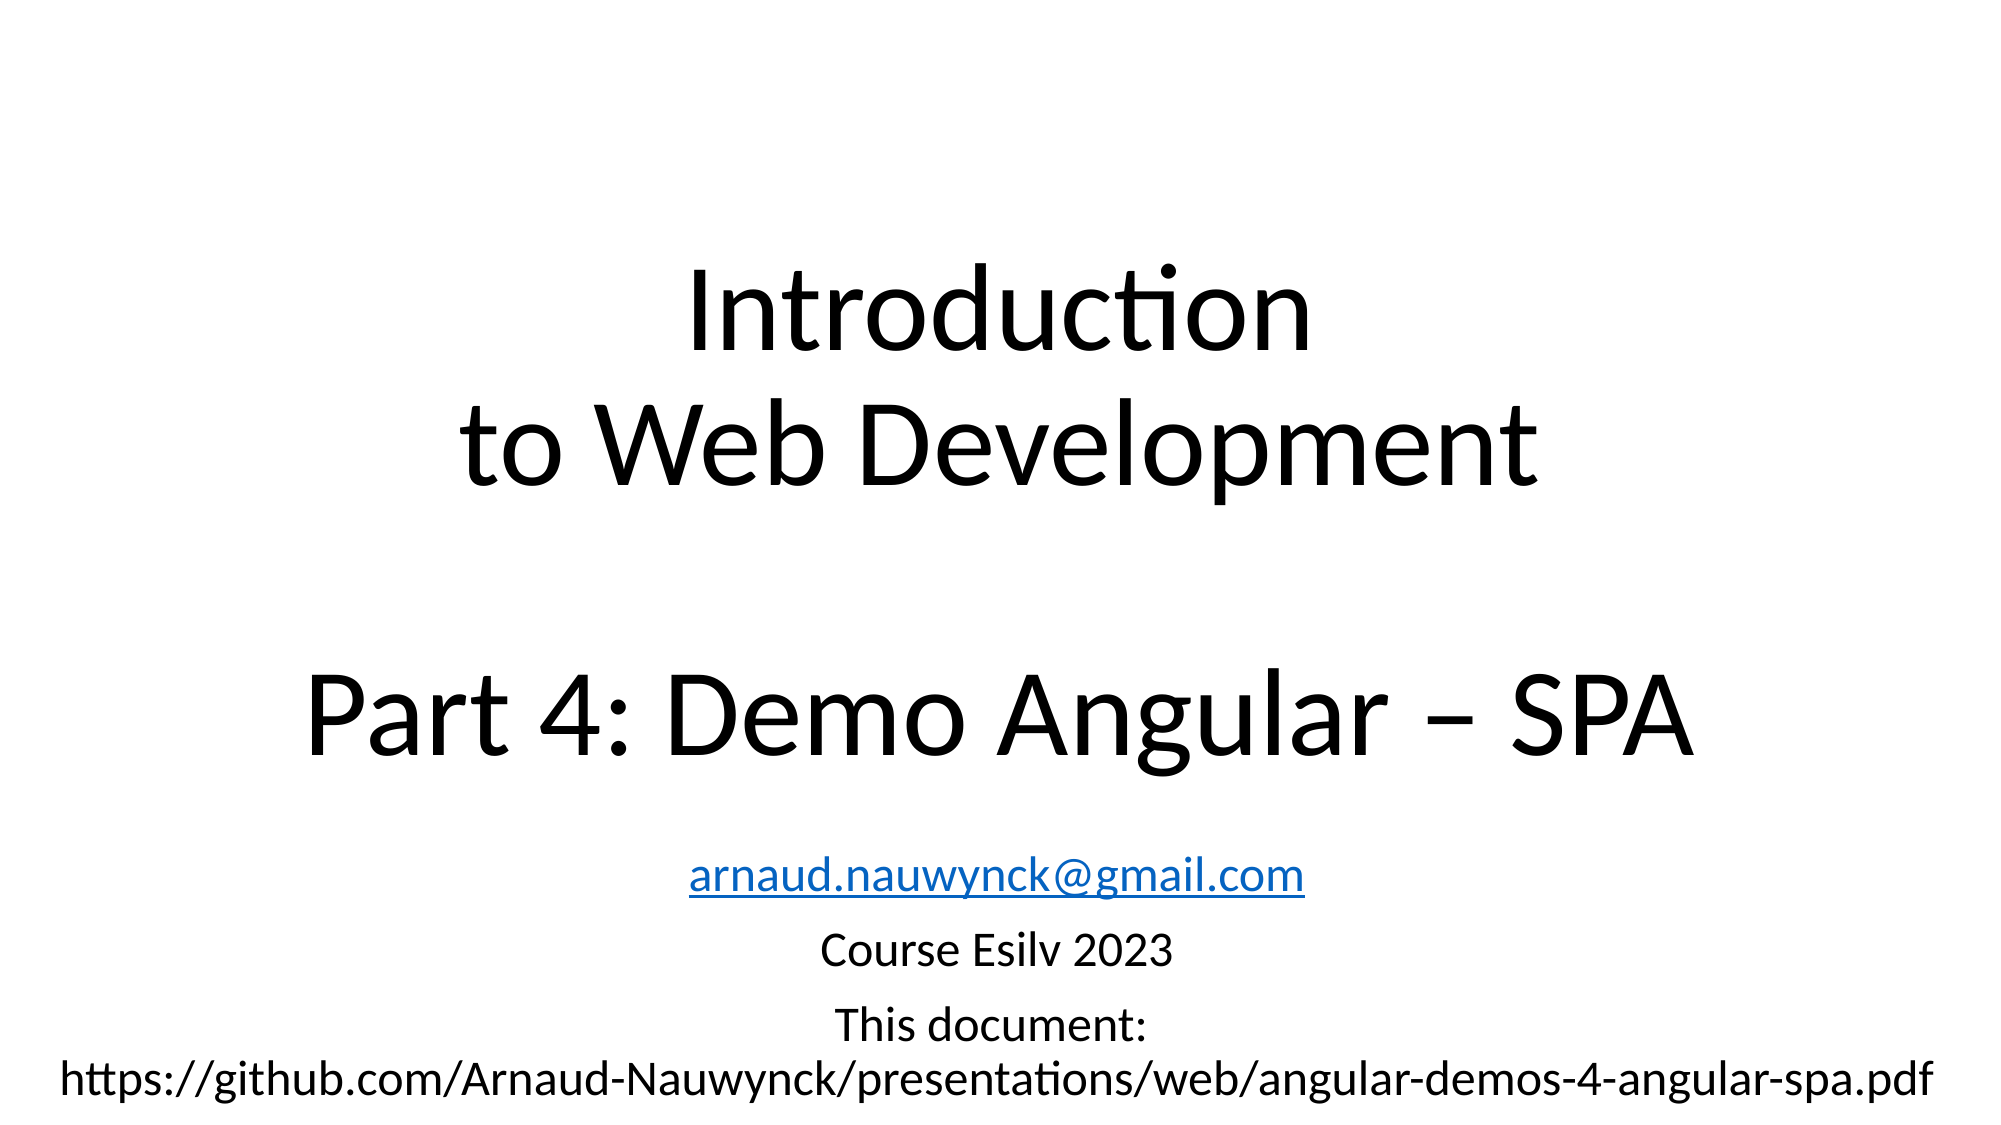

# Introduction to Web Development Part 4: Demo Angular – SPA
arnaud.nauwynck@gmail.com
Course Esilv 2023
This document:
https://github.com/Arnaud-Nauwynck/presentations/web/angular-demos-4-angular-spa.pdf